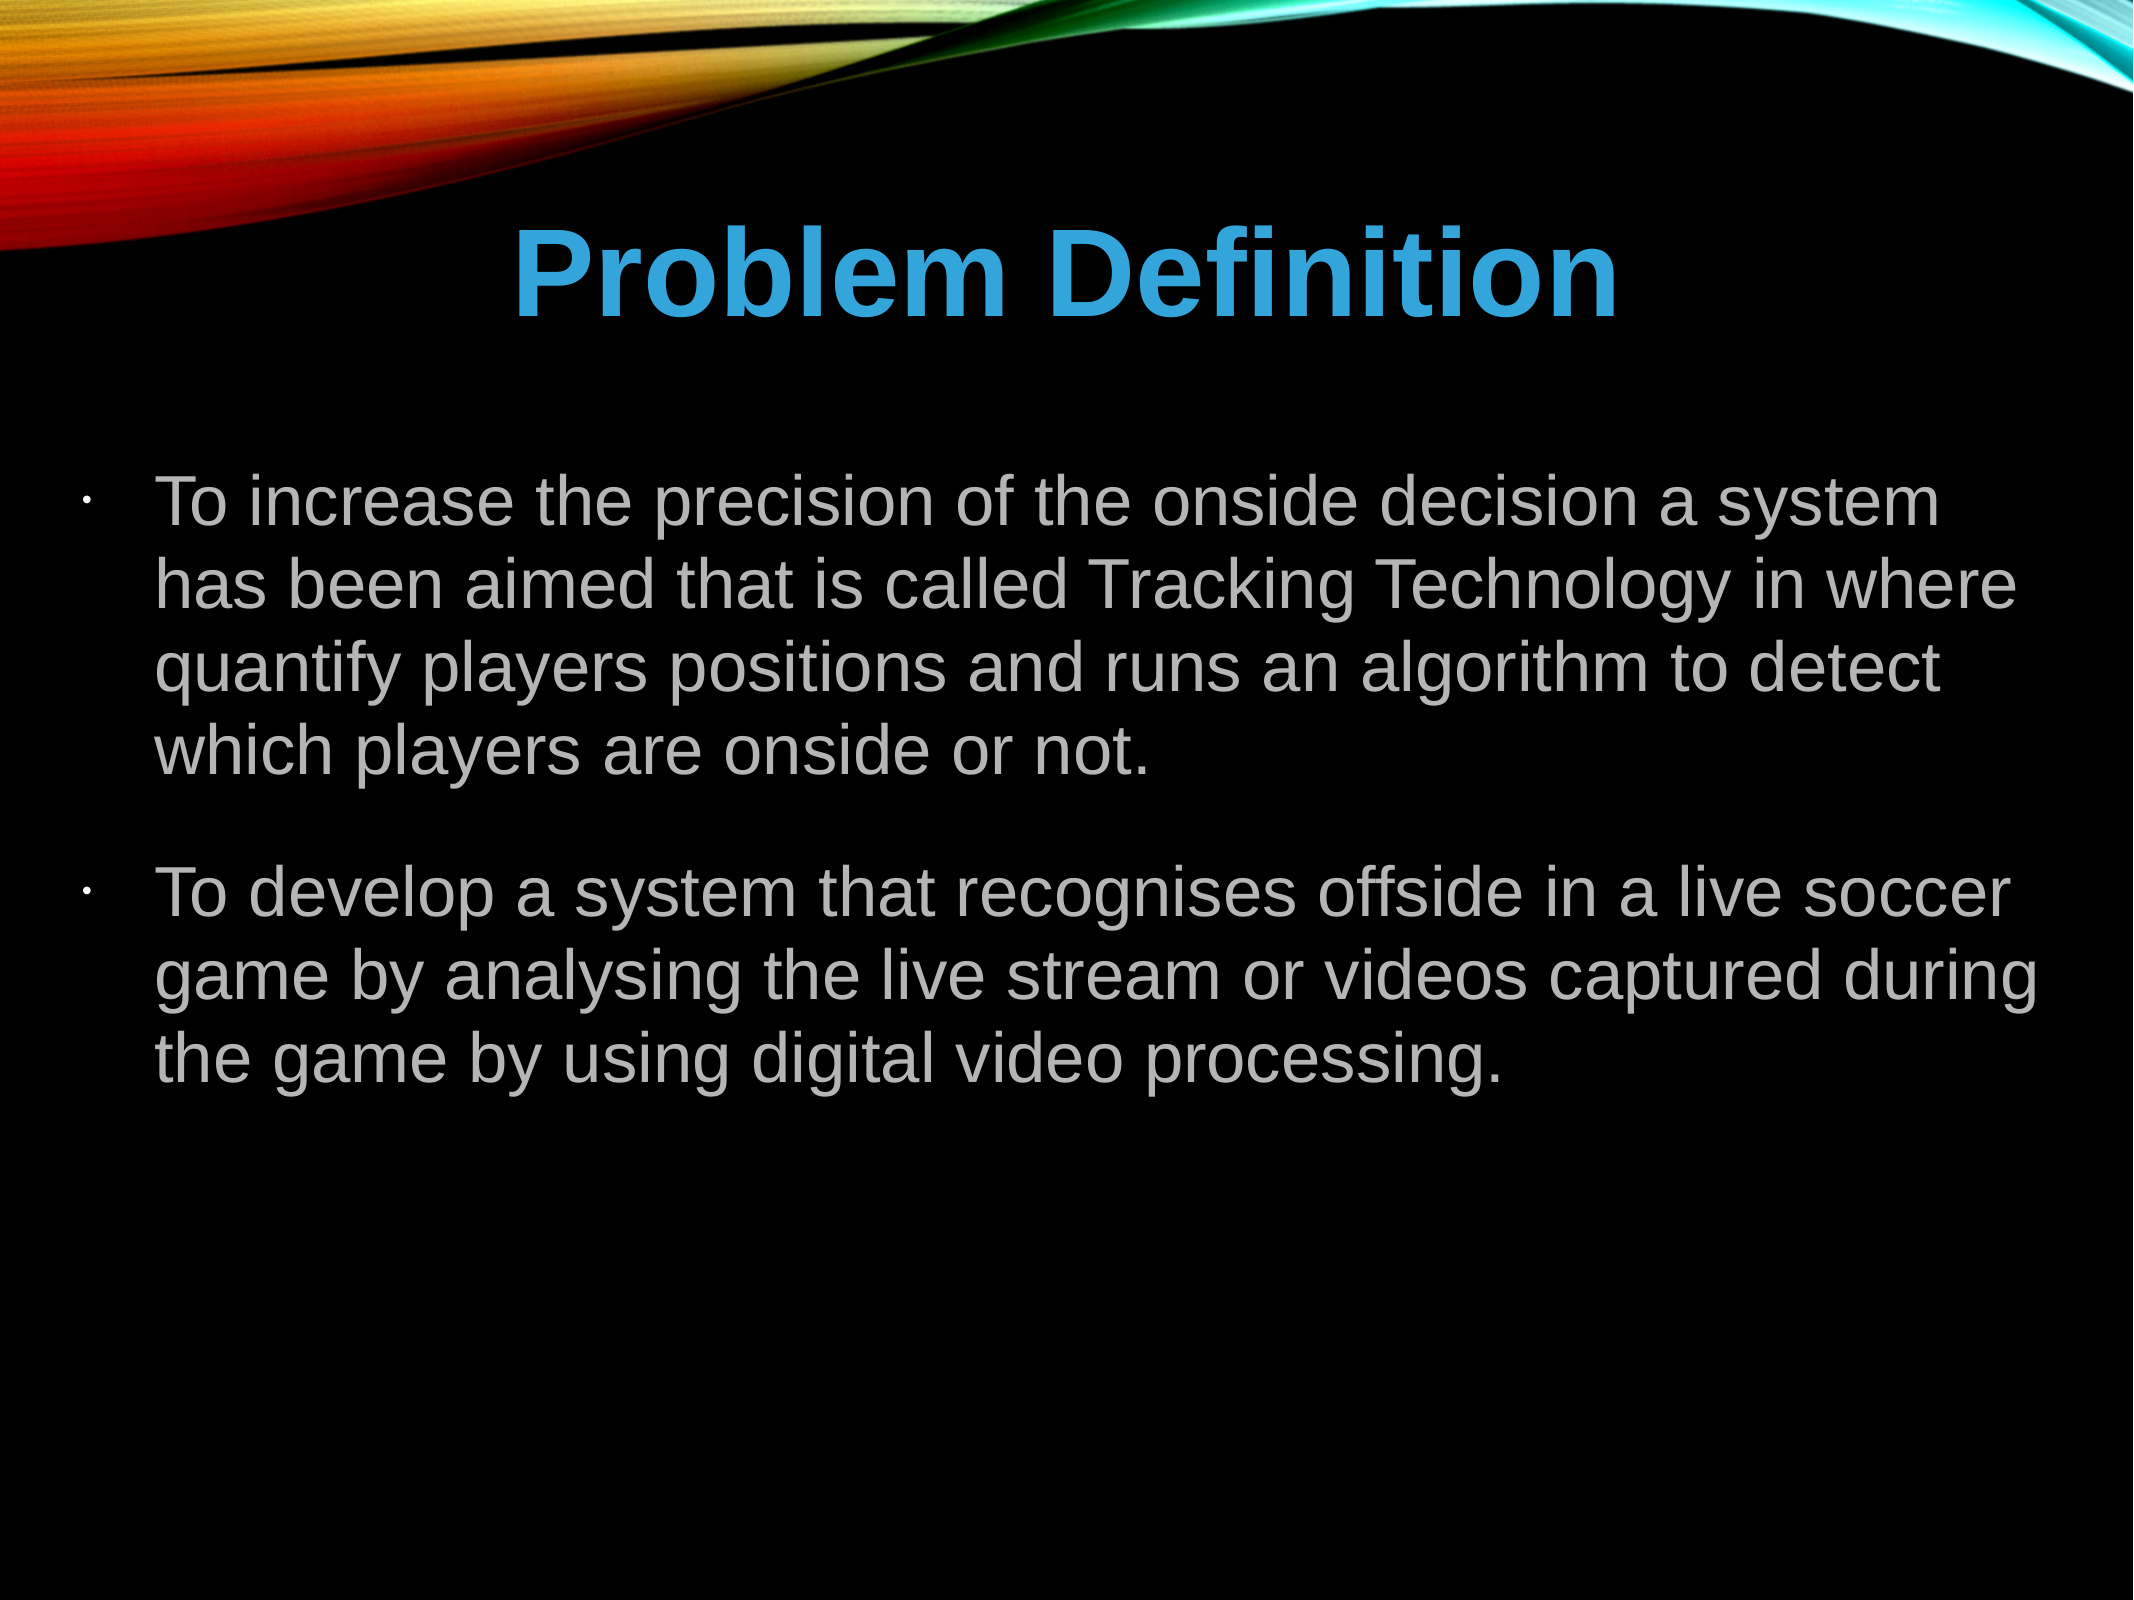

Problem Definition
To increase the precision of the onside decision a system has been aimed that is called Tracking Technology in where quantify players positions and runs an algorithm to detect which players are onside or not.
To develop a system that recognises offside in a live soccer game by analysing the live stream or videos captured during the game by using digital video processing.